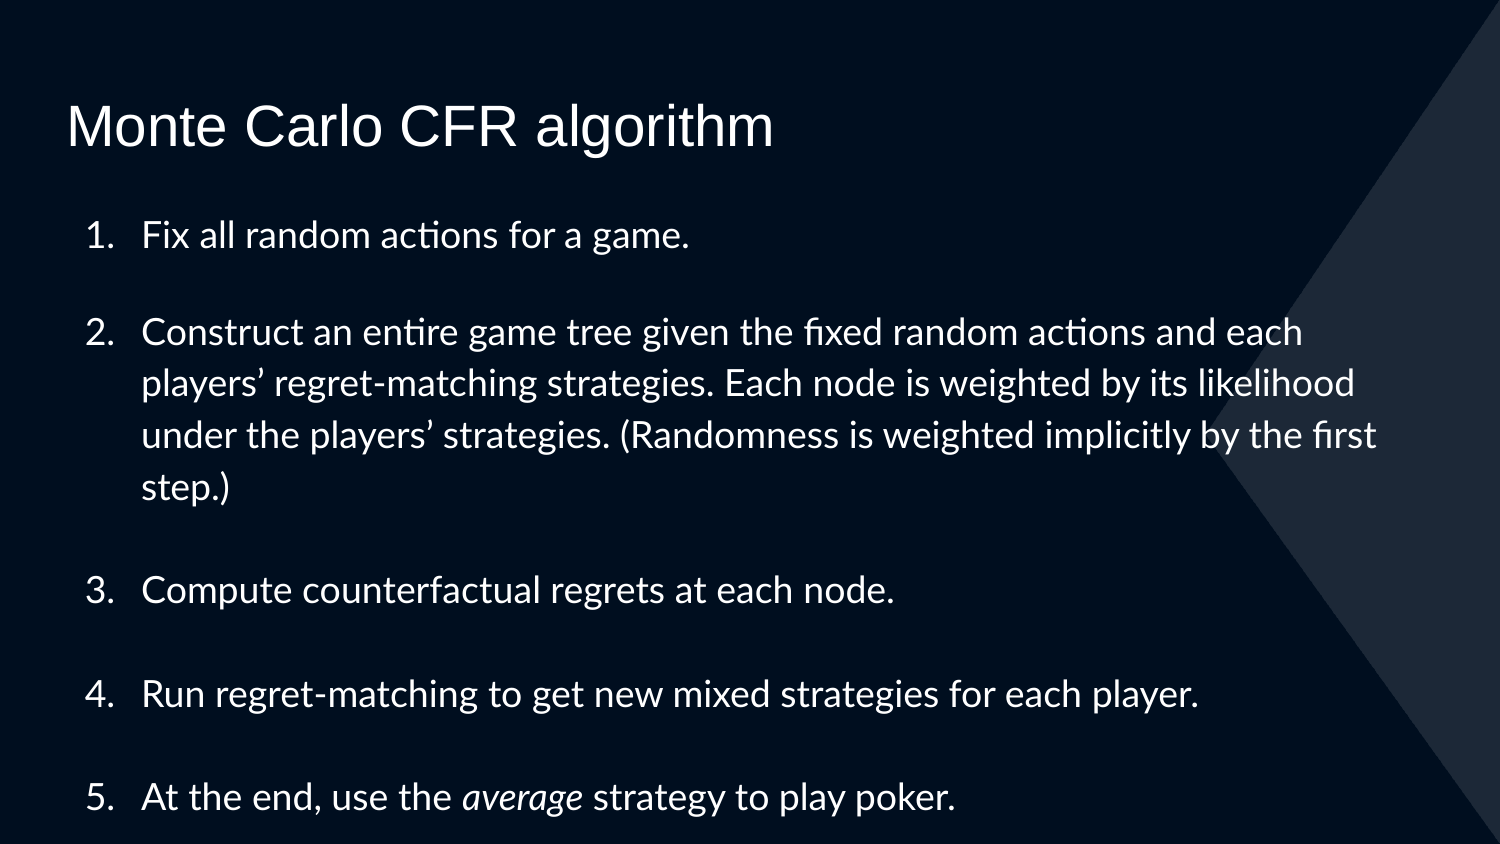

# Monte Carlo CFR algorithm
Fix all random actions for a game.
Construct an entire game tree given the fixed random actions and each players’ regret-matching strategies. Each node is weighted by its likelihood under the players’ strategies. (Randomness is weighted implicitly by the first step.)
Compute counterfactual regrets at each node.
Run regret-matching to get new mixed strategies for each player.
At the end, use the average strategy to play poker.